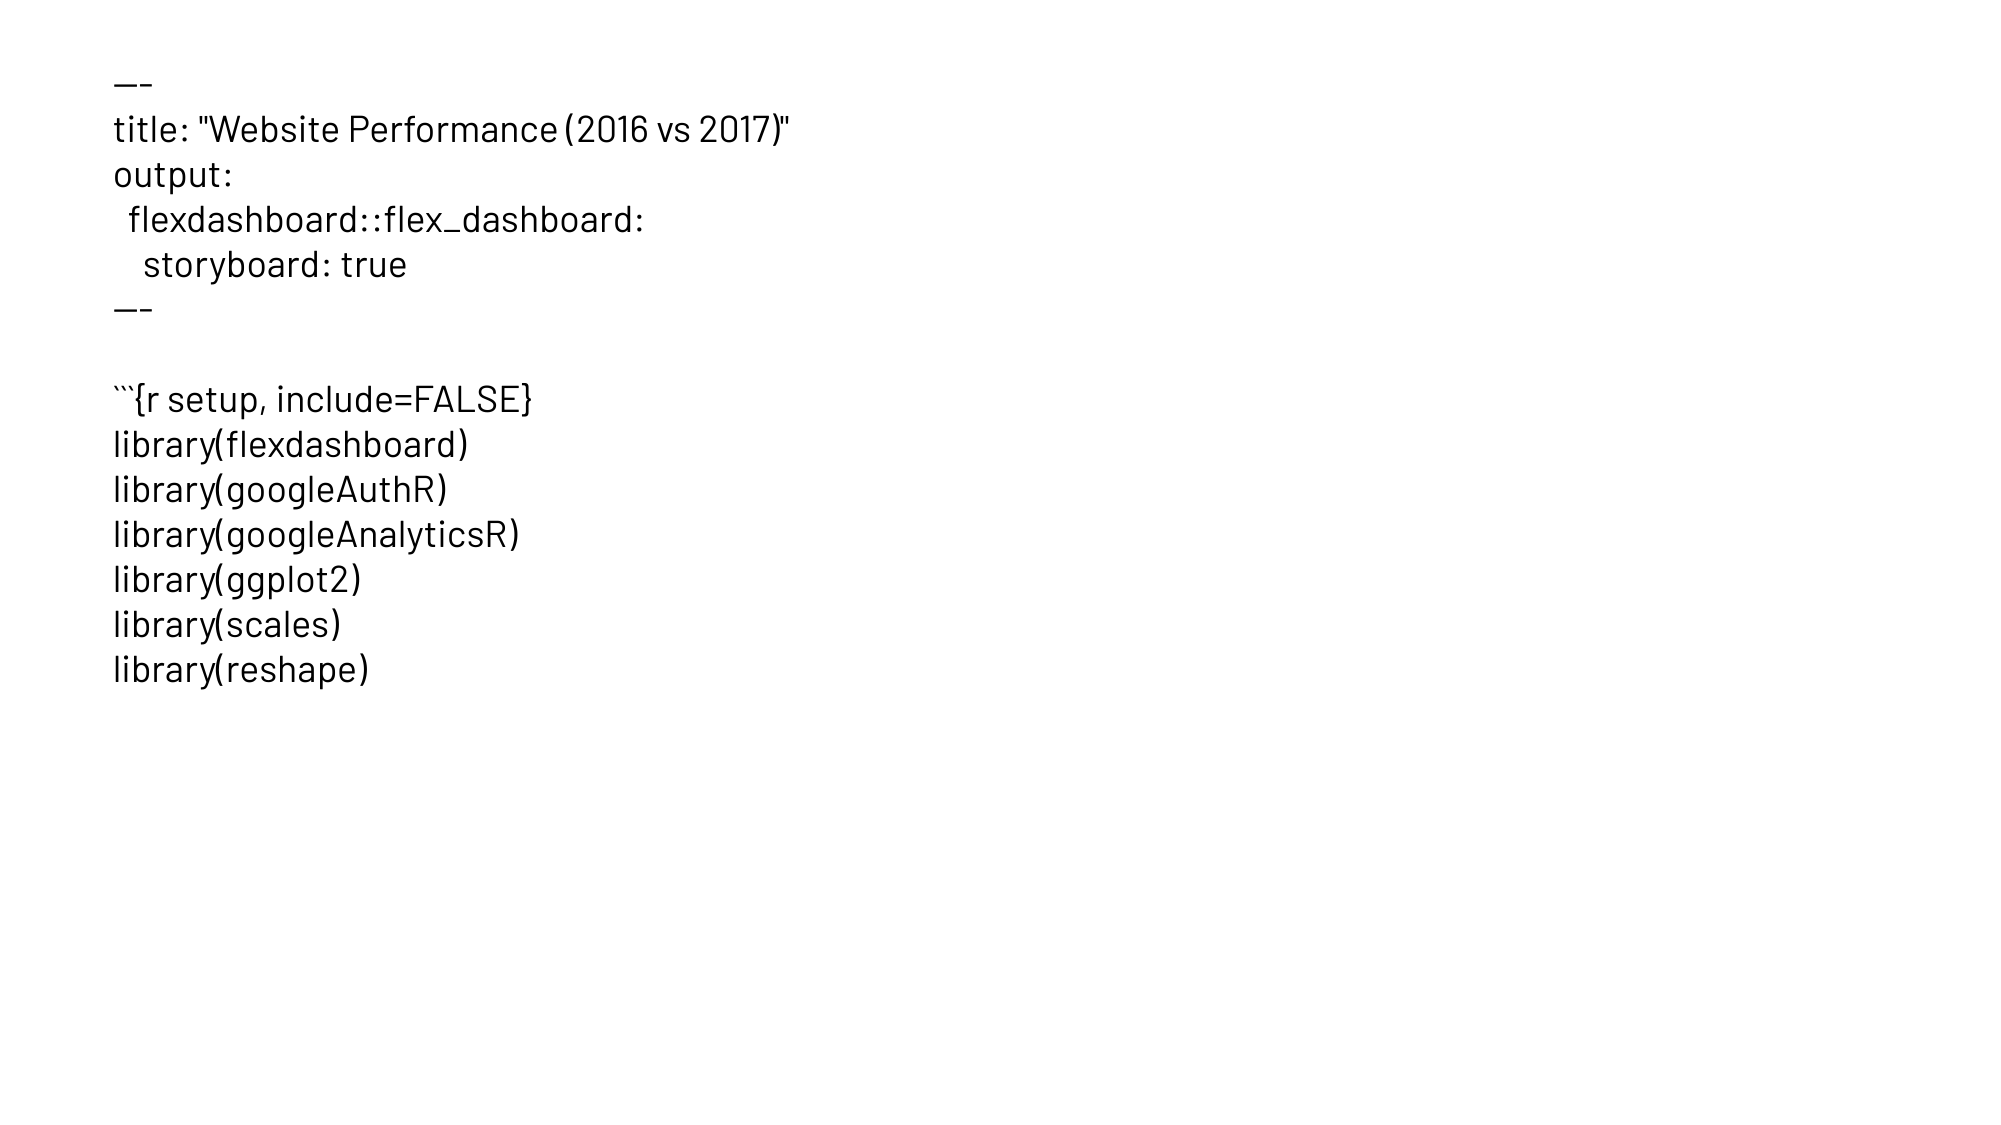

---
title: "Website Performance (2016 vs 2017)"
output:
  flexdashboard::flex_dashboard:
    storyboard: true
---

```{r setup, include=FALSE}
library(flexdashboard)
library(googleAuthR)
library(googleAnalyticsR)
library(ggplot2)
library(scales)
library(reshape)